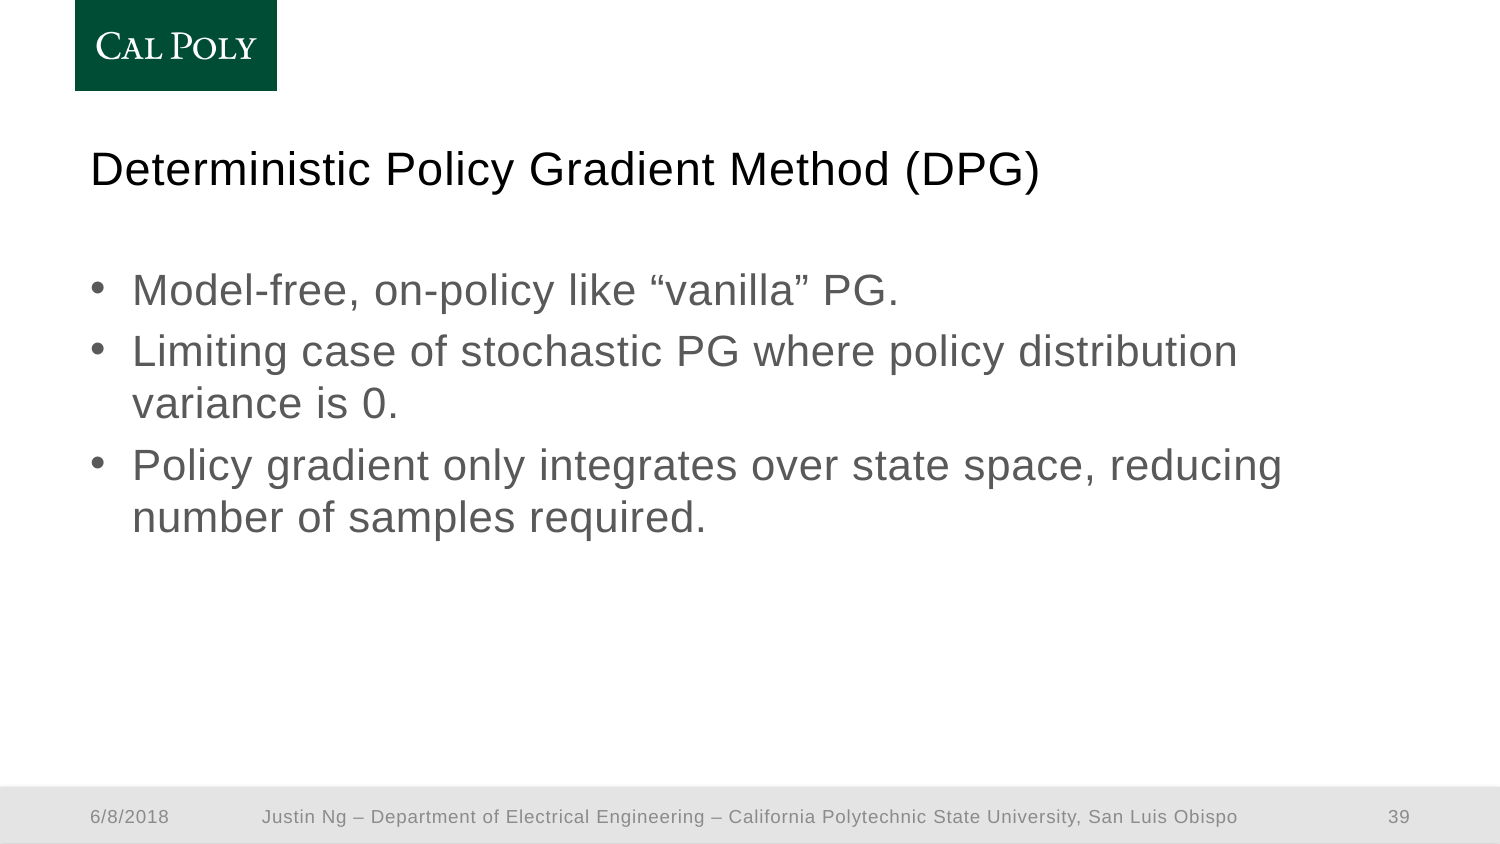

# Deterministic Policy Gradient Method (DPG)
Model-free, on-policy like “vanilla” PG.
Limiting case of stochastic PG where policy distribution variance is 0.
Policy gradient only integrates over state space, reducing number of samples required.
Justin Ng – Department of Electrical Engineering – California Polytechnic State University, San Luis Obispo
6/8/2018
39